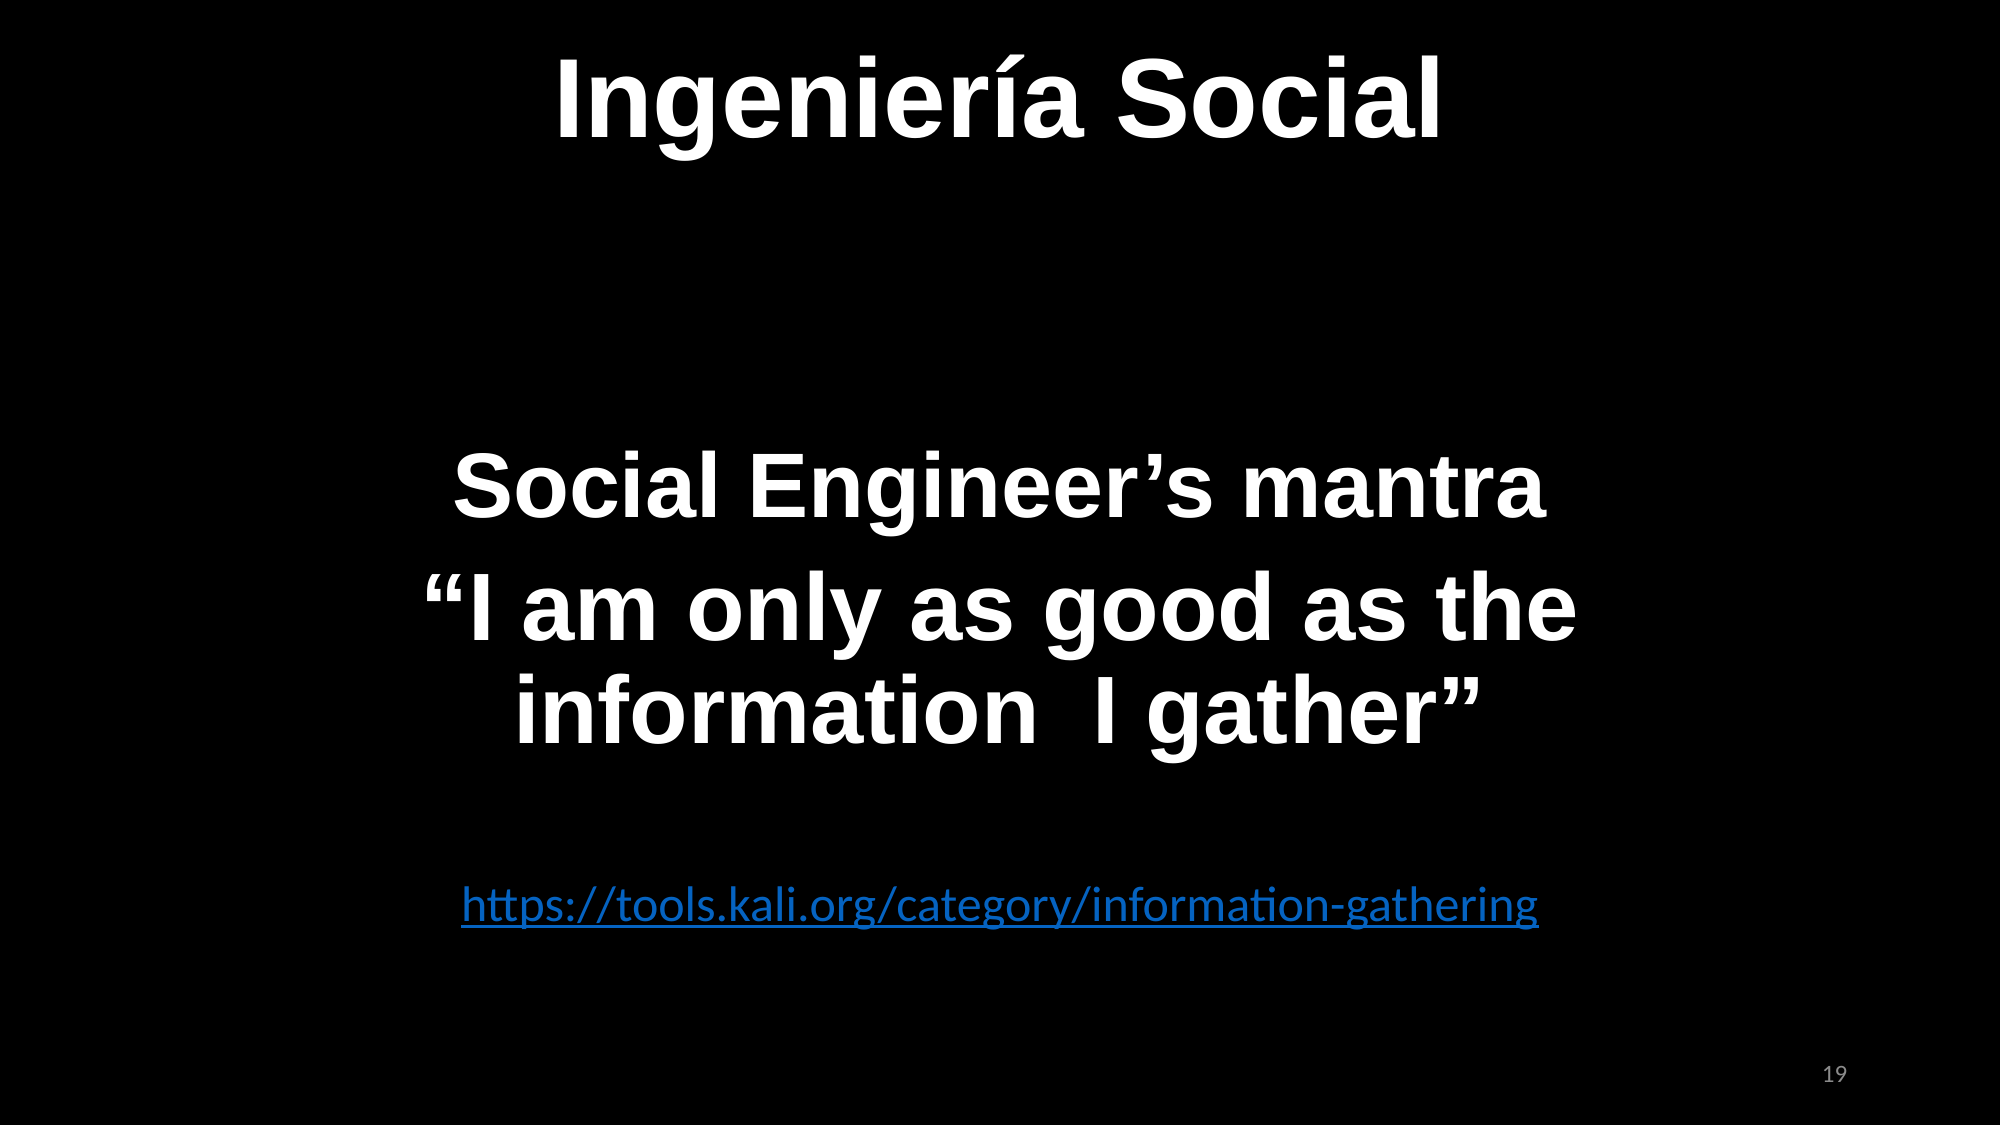

Ingeniería Social
#

Social Engineer’s mantra
“I am only as good as the information  I gather”

https://tools.kali.org/category/information-gathering
19